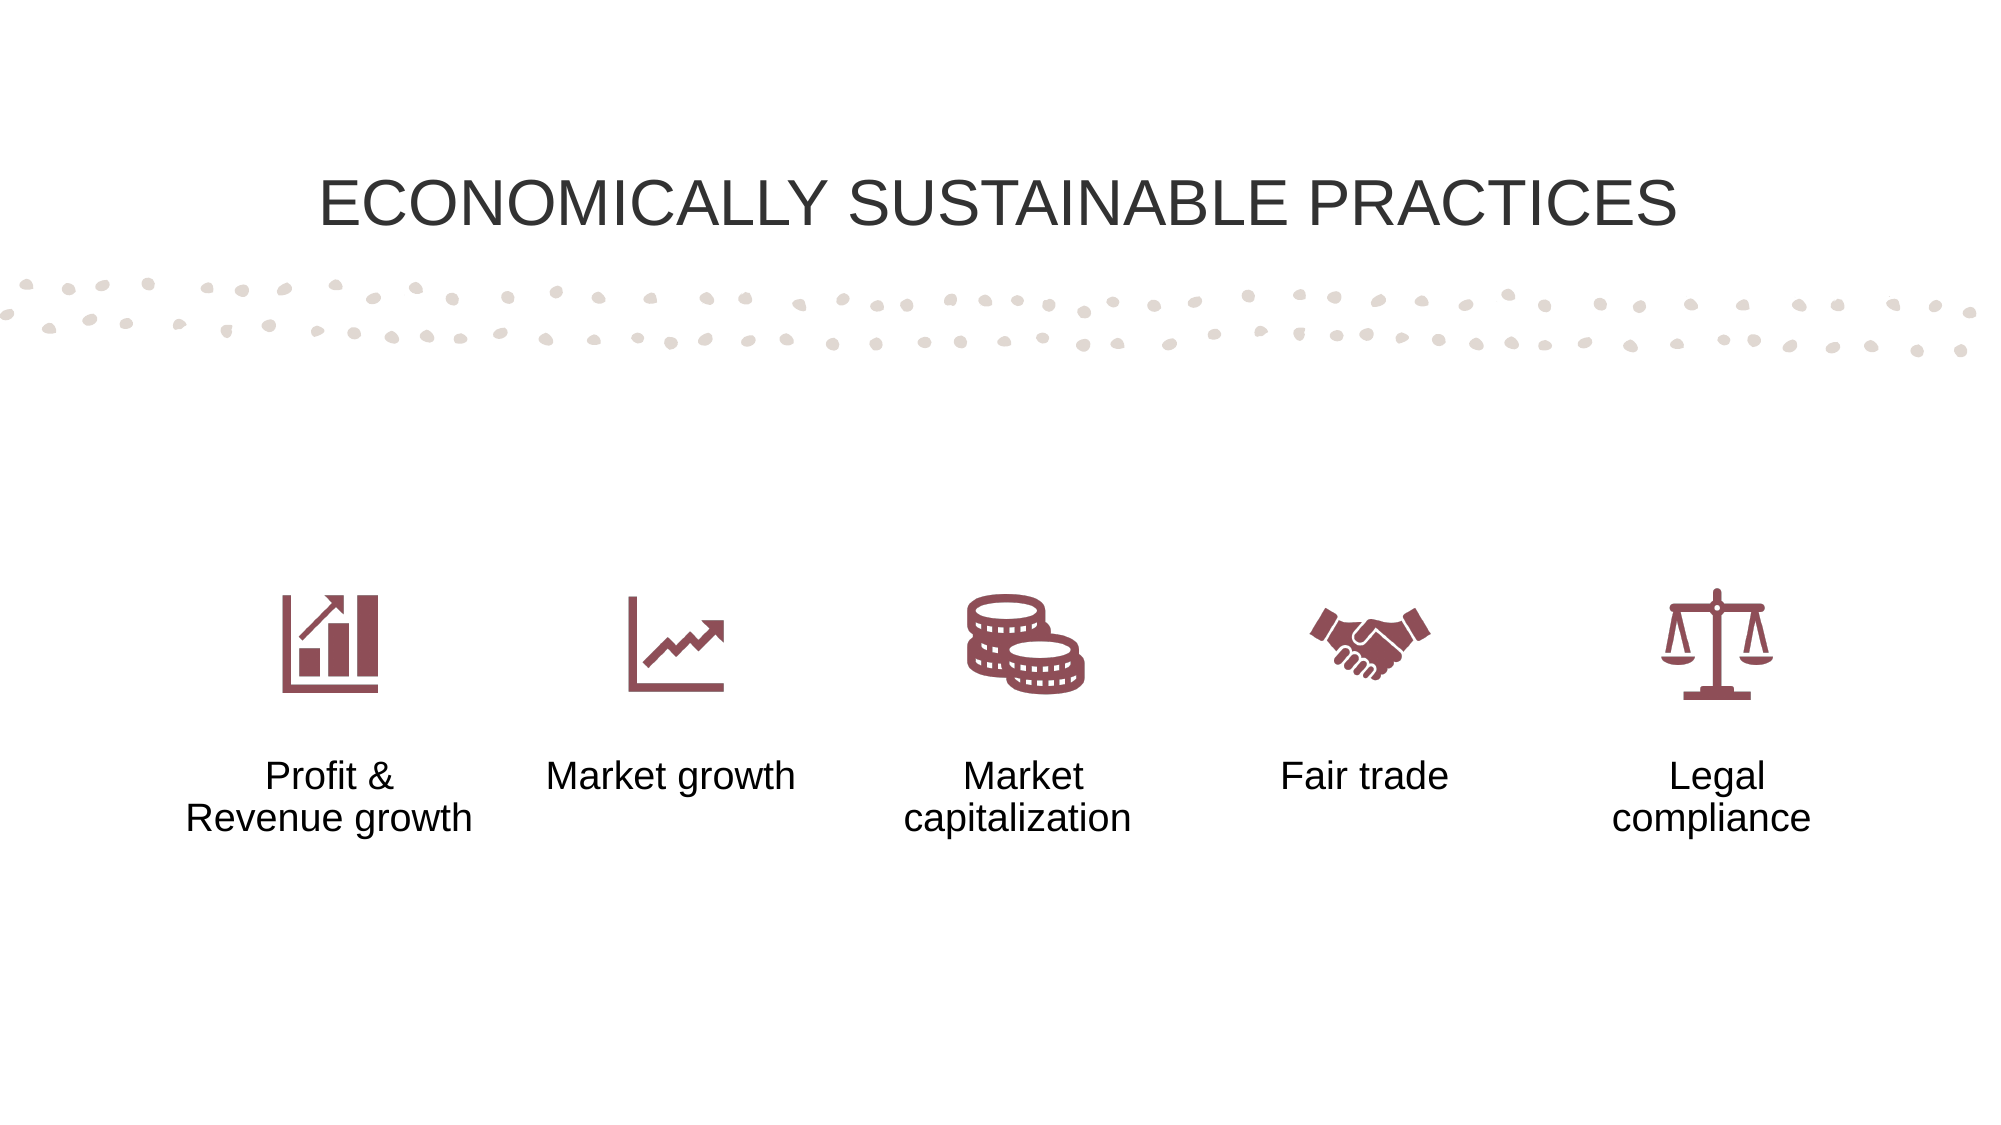

# ECONOMICALLY SUSTAINABLE PRACTICES

Profit & Revenue growth
Market growth
Market capitalization
Fair trade
Legal compliance